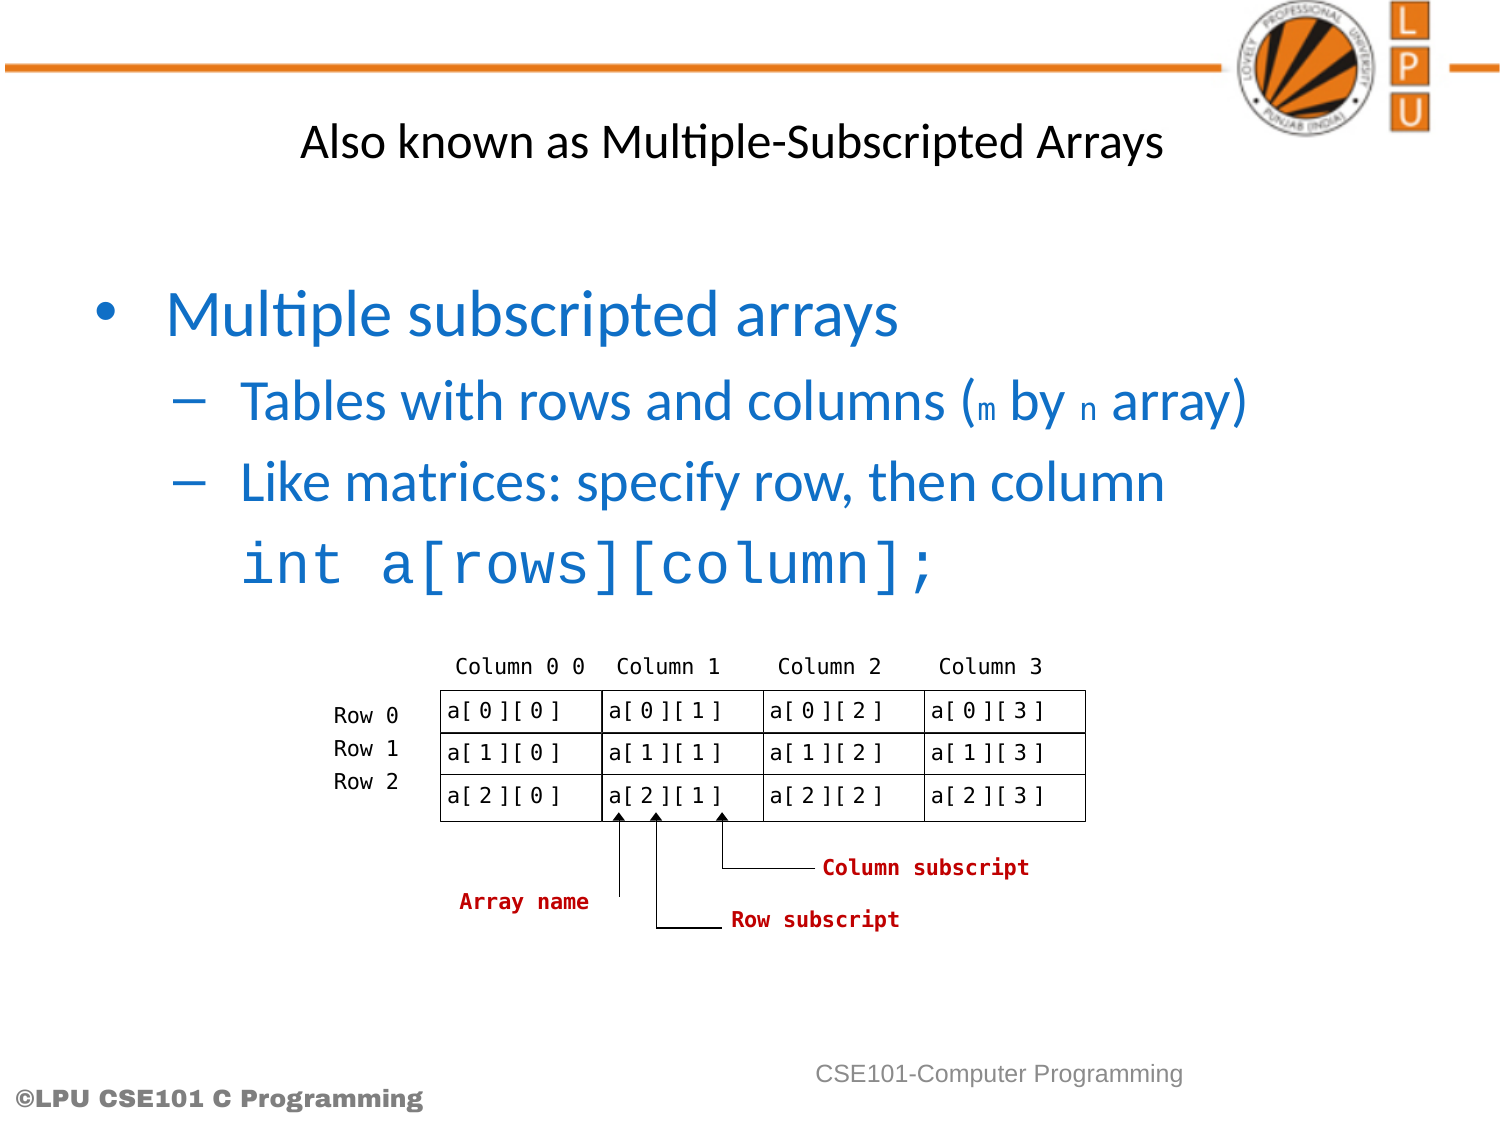

# Also known as Multiple-Subscripted Arrays
Multiple subscripted arrays
Tables with rows and columns (m by n array)
Like matrices: specify row, then column
	int a[rows][column];

Column 0 0

Column 1

Column 2

Column 3

a[ 0 ][ 0 ]

a[ 0 ][ 1 ]

a[ 0 ][ 2 ]

a[ 0 ][ 3 ]

Row 0

a[ 1 ][ 0 ]

a[ 1 ][ 1 ]

a[ 1 ][ 2 ]

a[ 1 ][ 3 ]

Row 1

Row 2

a[ 2 ][ 0 ]

a[ 2 ][ 1 ]

a[ 2 ][ 2 ]

a[ 2 ][ 3 ]

Column subscript

Array name

Row subscript

CSE101-Computer Programming